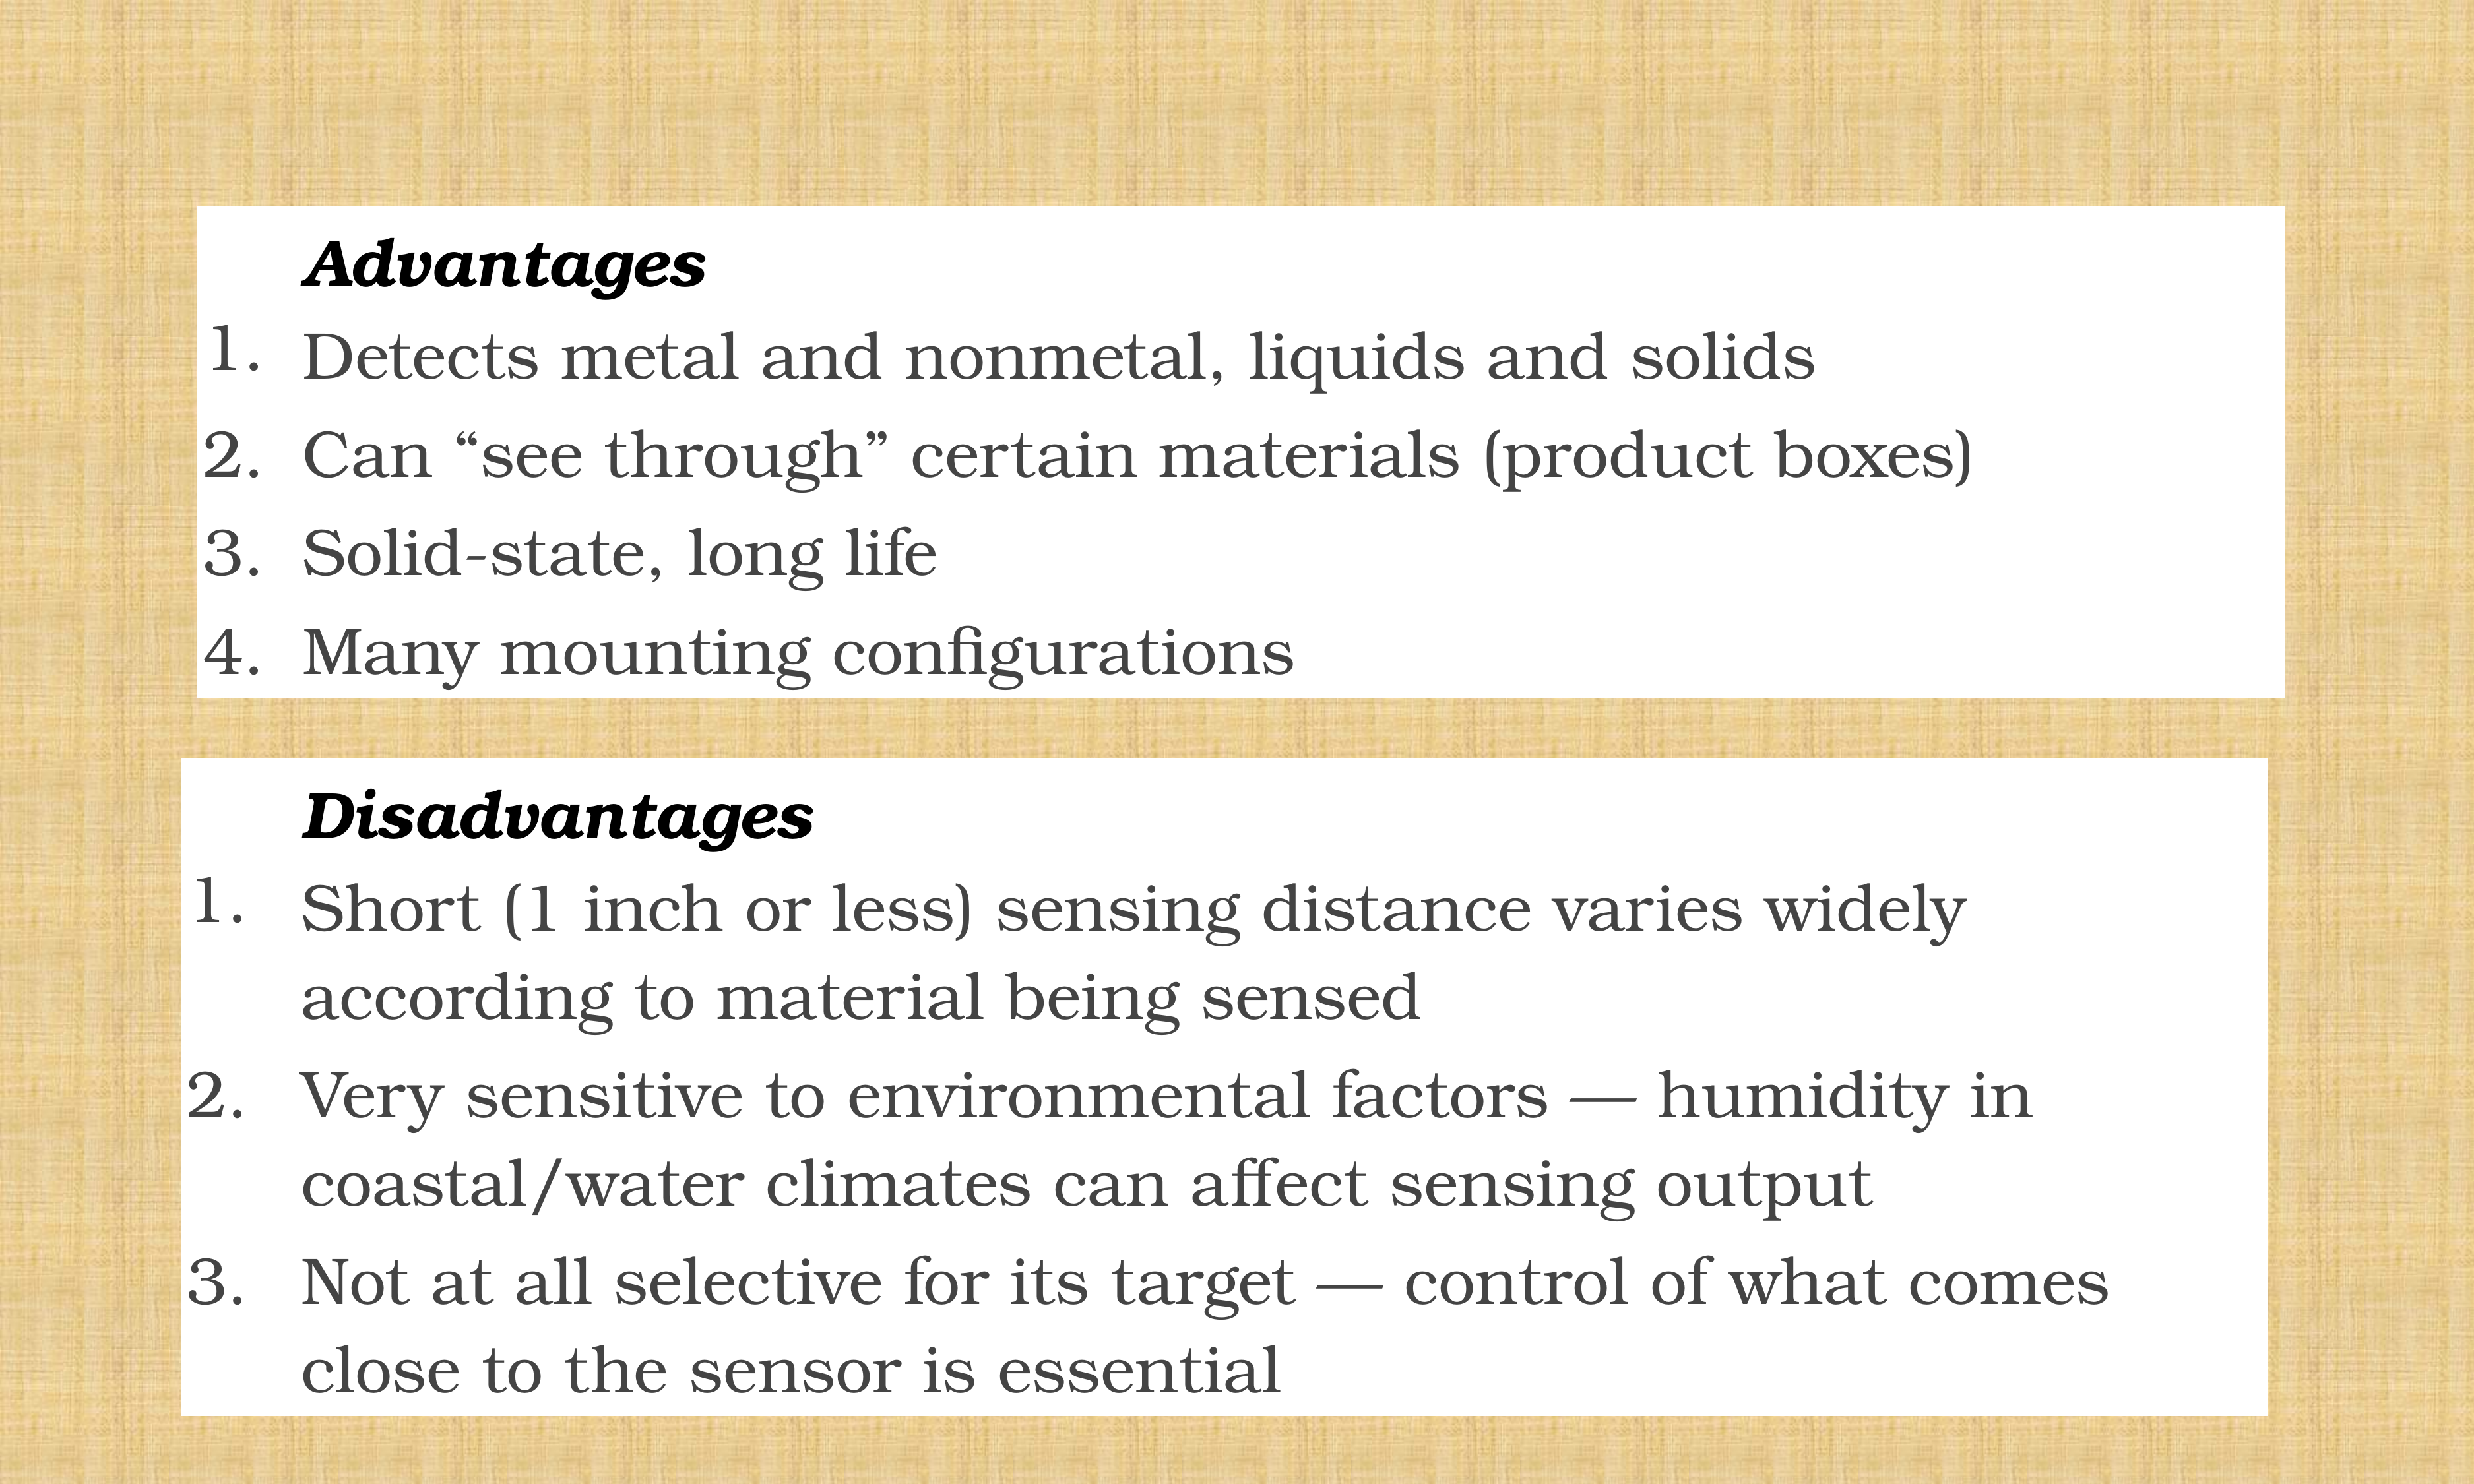

| 1. | Advantages Detects metal and nonmetal, liquids and solids |
| --- | --- |
| 2. | Can “see through” certain materials (product boxes) |
| 3. | Solid-state, long life |
| 4. | Many mounting configurations |
| 1. | Disadvantages Short (1 inch or less) sensing distance varies widely according to material being sensed |
| --- | --- |
| 2. | Very sensitive to environmental factors — humidity in coastal/water climates can affect sensing output |
| 3. | Not at all selective for its target — control of what comes close to the sensor is essential |